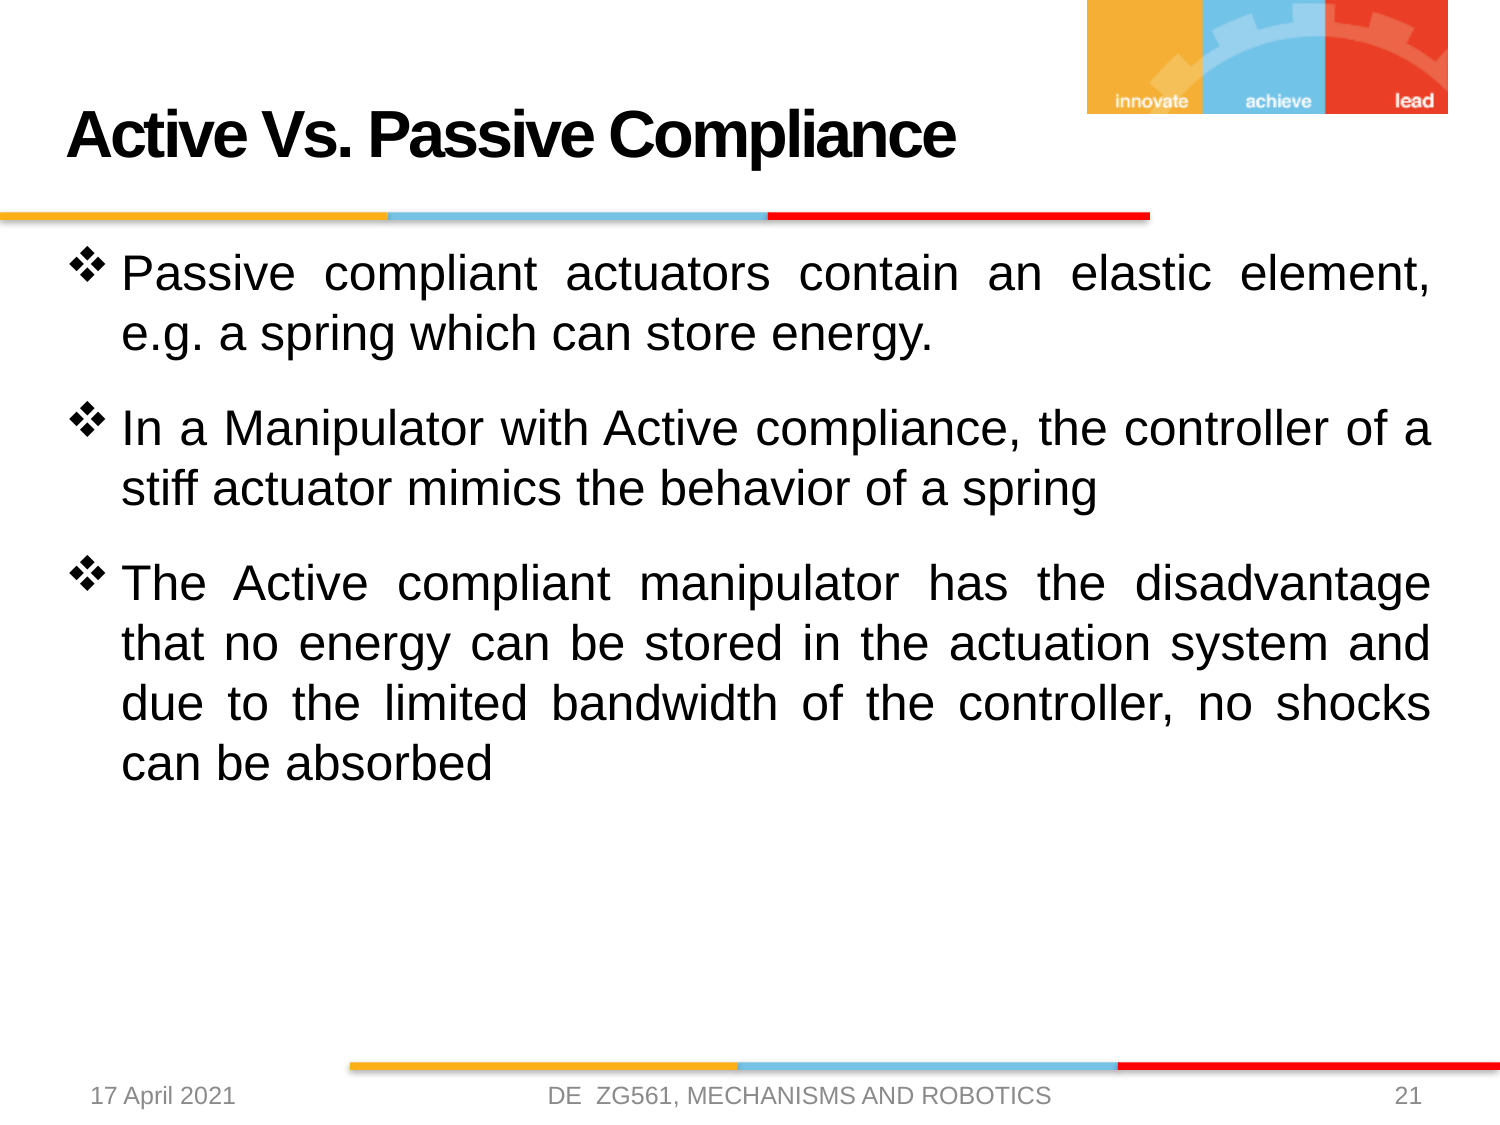

# Active Vs. Passive Compliance
Passive compliant actuators contain an elastic element, e.g. a spring which can store energy.
In a Manipulator with Active compliance, the controller of a stiff actuator mimics the behavior of a spring
The Active compliant manipulator has the disadvantage that no energy can be stored in the actuation system and due to the limited bandwidth of the controller, no shocks can be absorbed
DE  ZG561, MECHANISMS AND ROBOTICS
17 April 2021
21